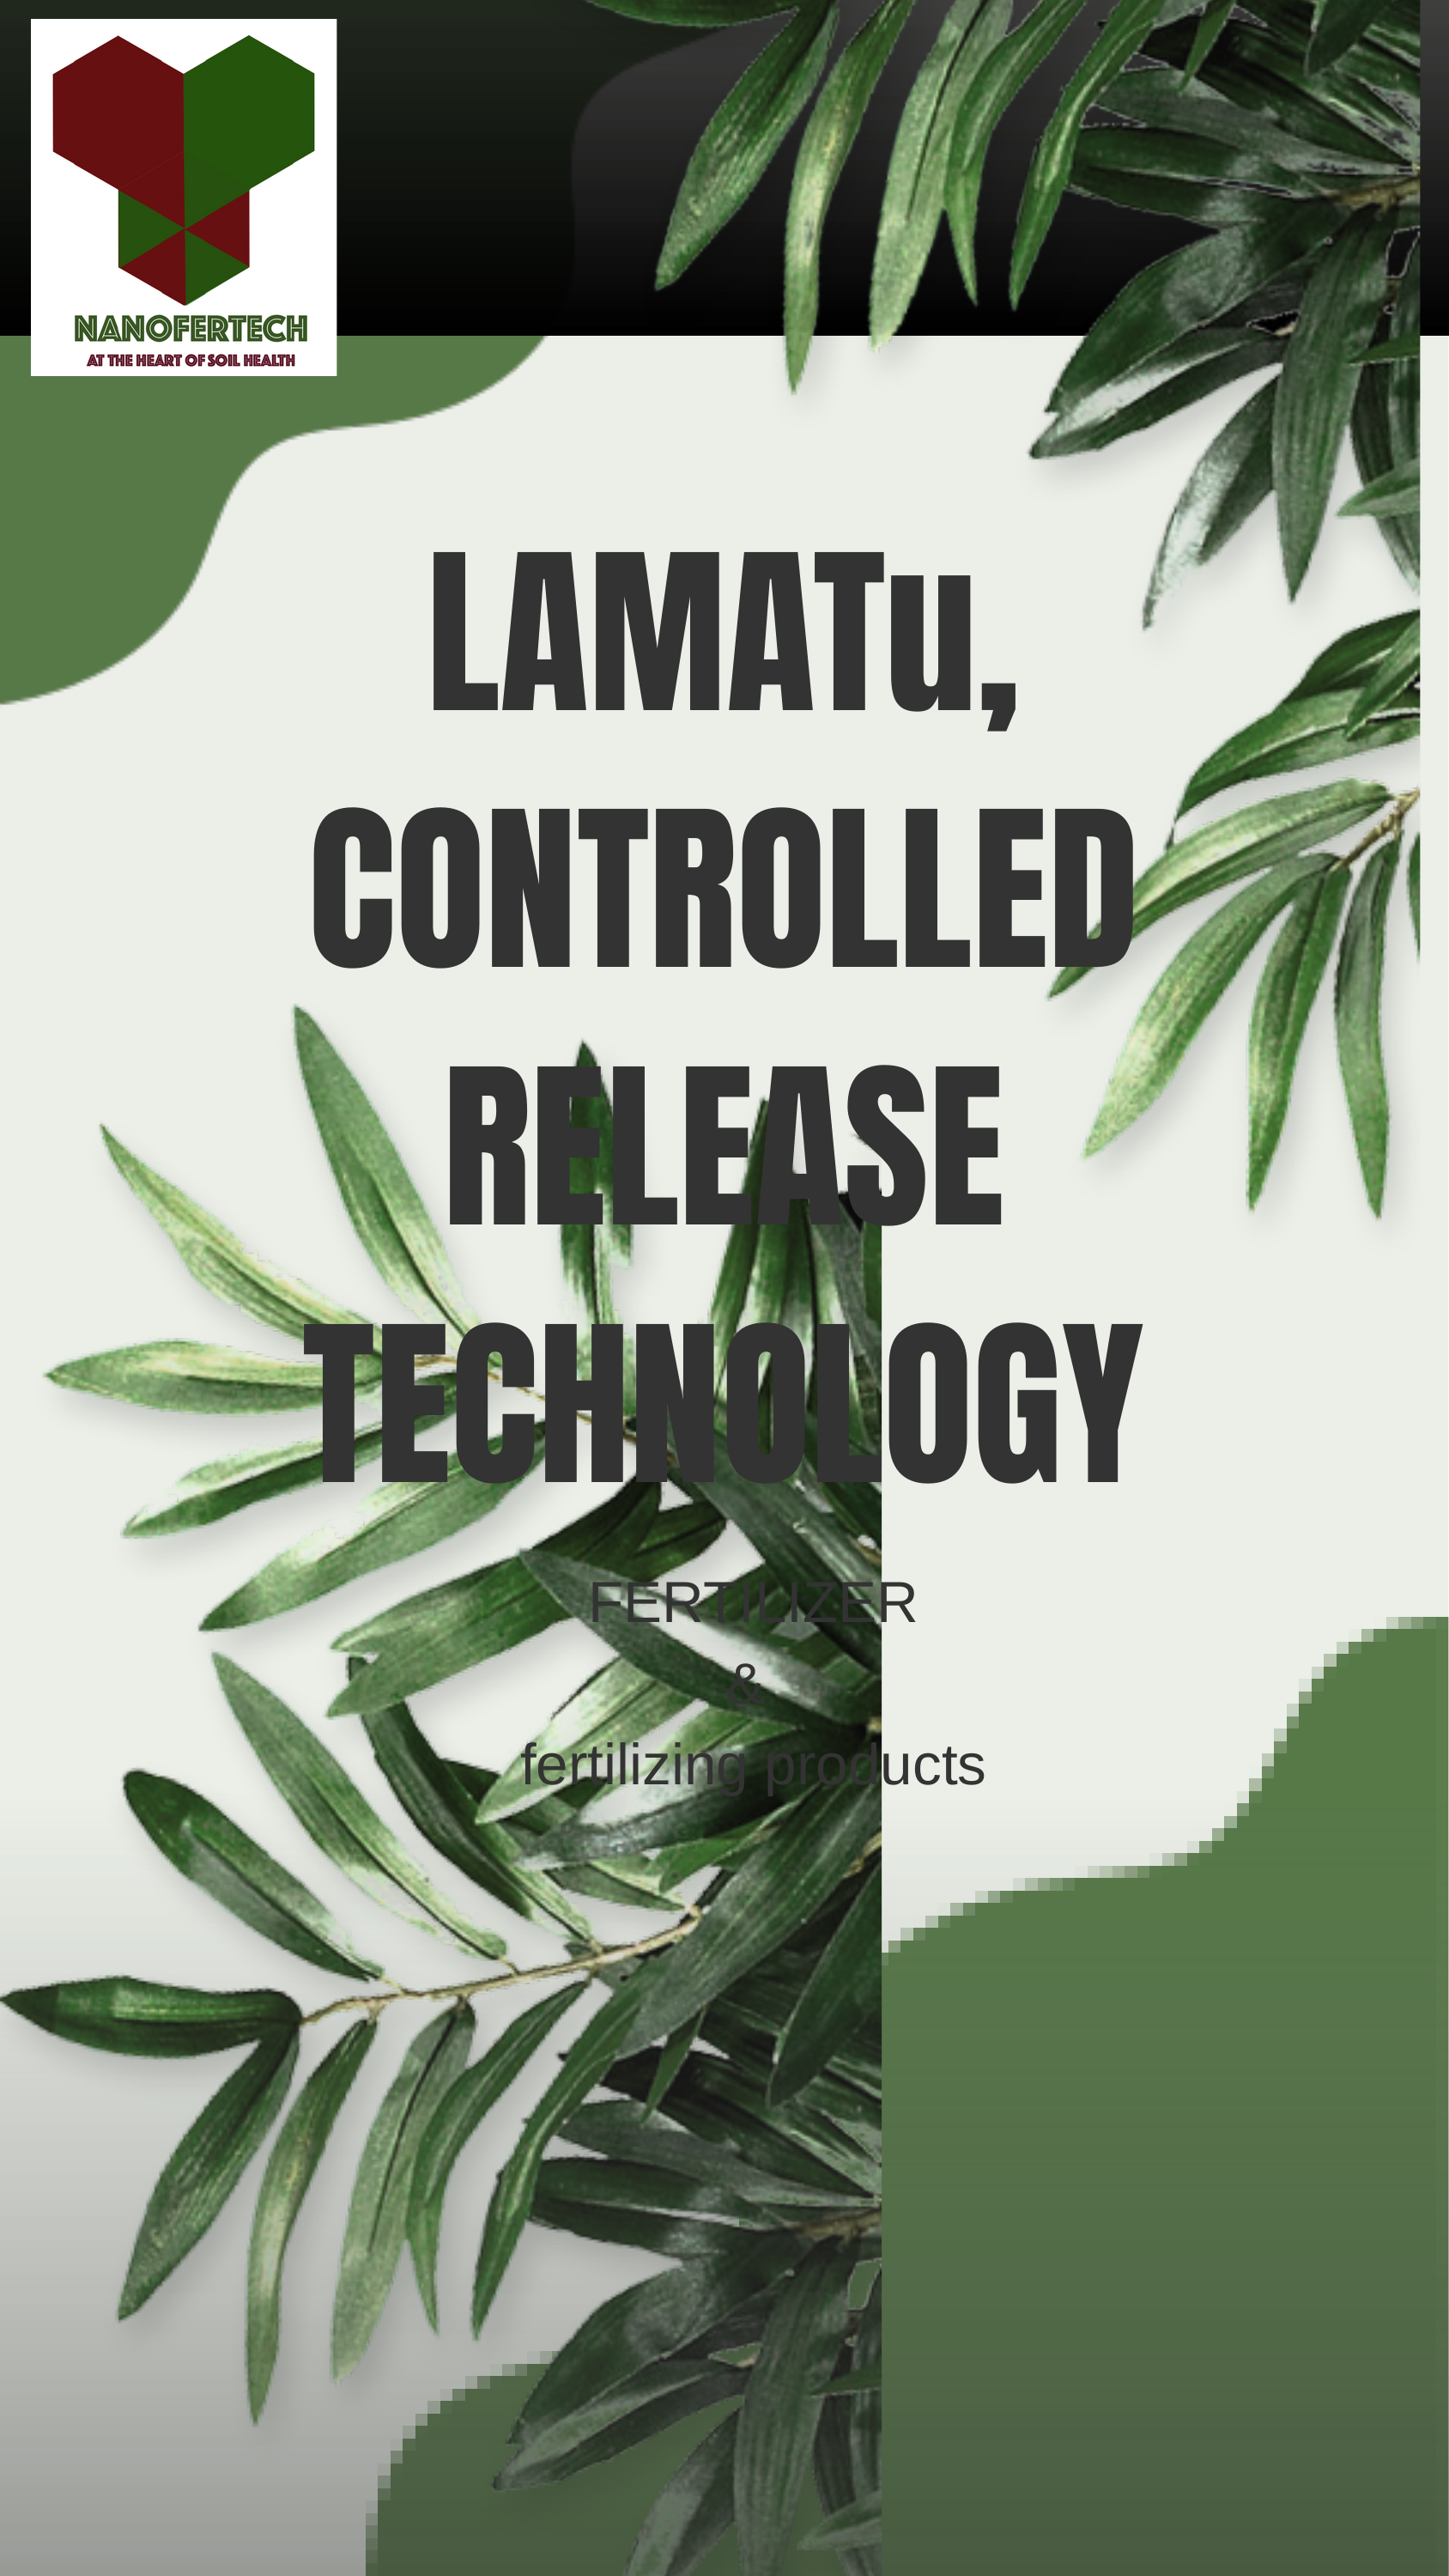

LAMATu, CONTROLLED
RELEASE TECHNOLOGY

 FERTILIZER
&
 fertilizing products